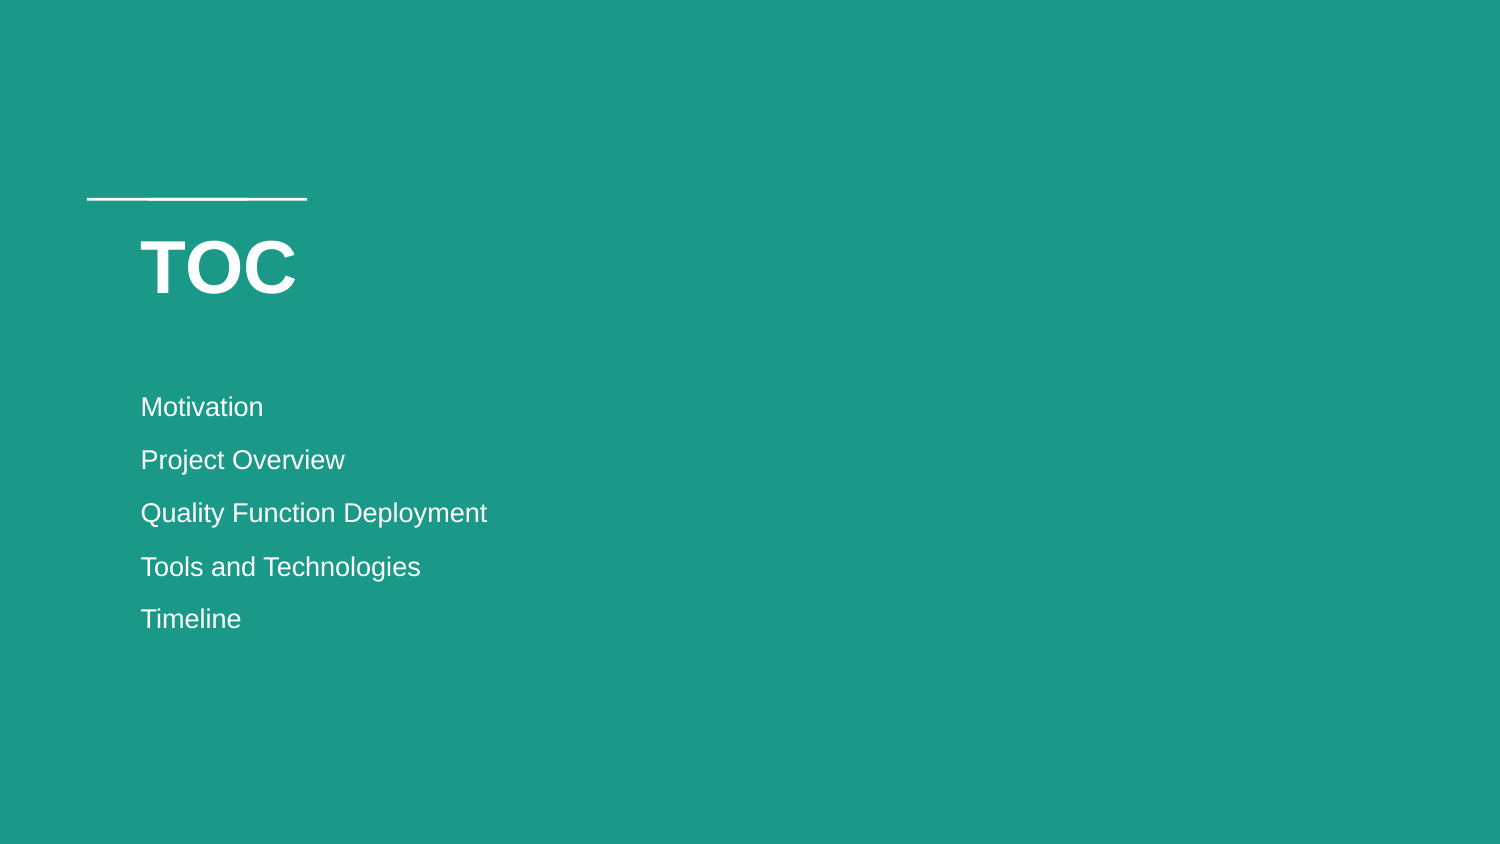

# TOC
Motivation
Project Overview
Quality Function Deployment
Tools and Technologies
Timeline